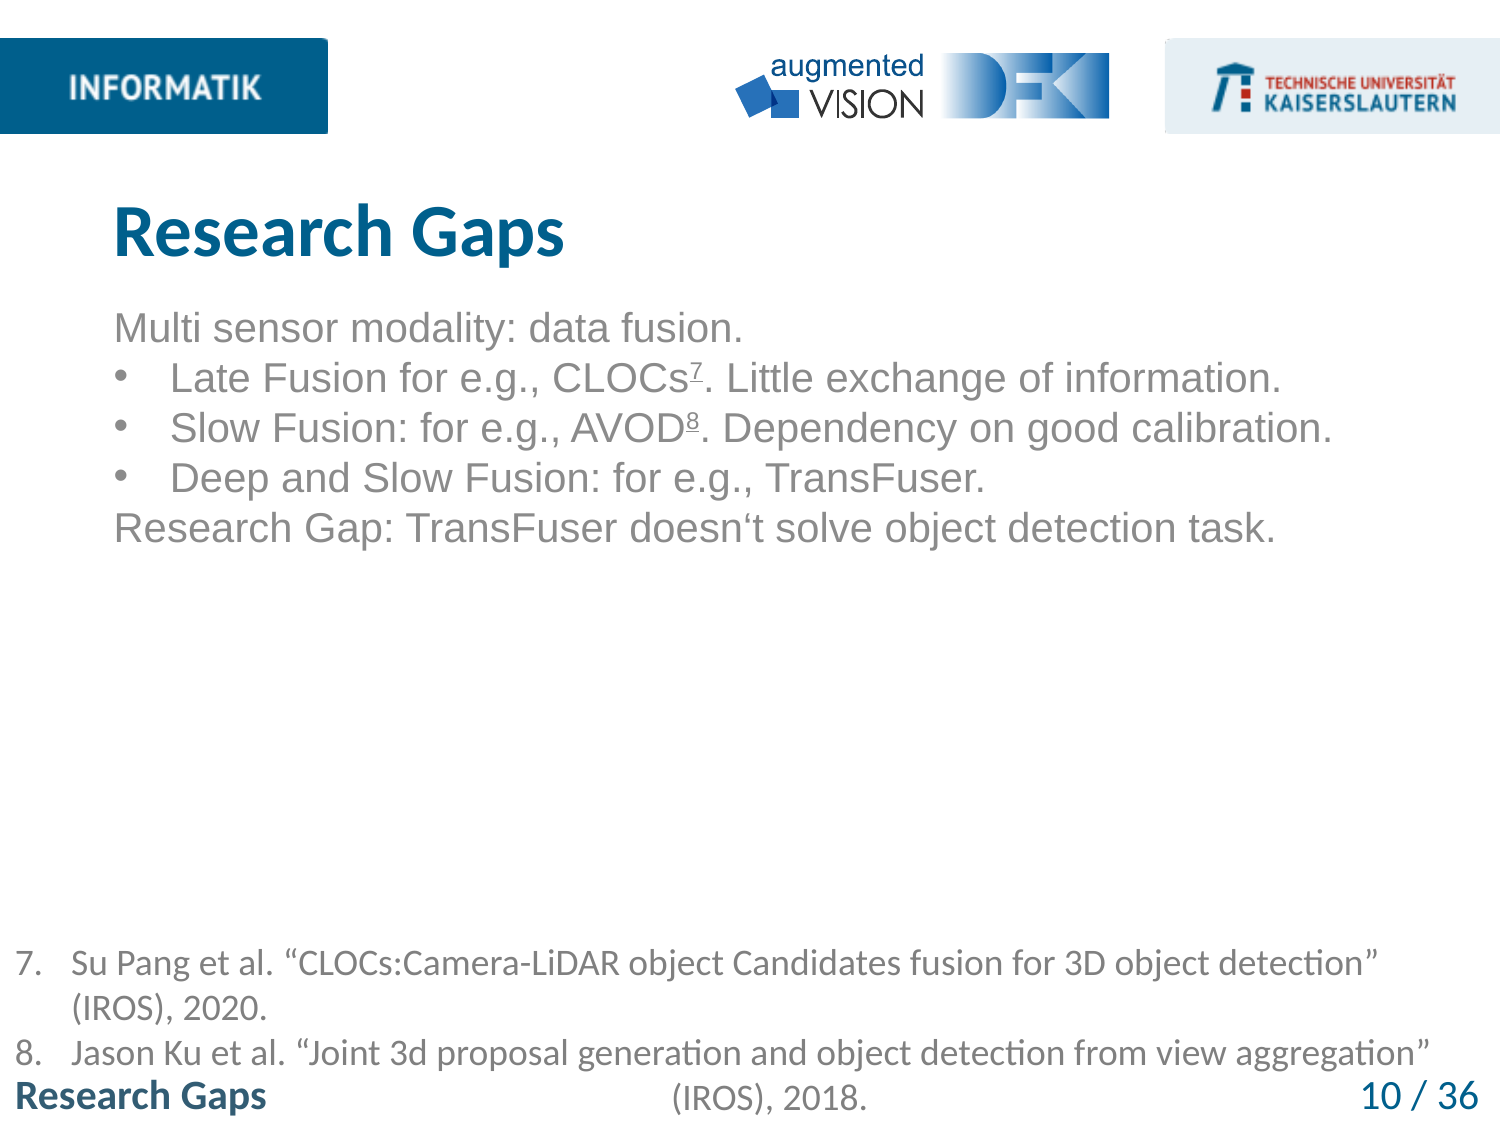

# Research Gaps
Multi sensor modality: data fusion.
Late Fusion for e.g., CLOCs7. Little exchange of information.
Slow Fusion: for e.g., AVOD8. Dependency on good calibration.
Deep and Slow Fusion: for e.g., TransFuser.
Research Gap: TransFuser doesn‘t solve object detection task.
Su Pang et al. “CLOCs:Camera-LiDAR object Candidates fusion for 3D object detection” (IROS), 2020.
Jason Ku et al. “Joint 3d proposal generation and object detection from view aggregation” 				(IROS), 2018.
Research Gaps
10 / 36